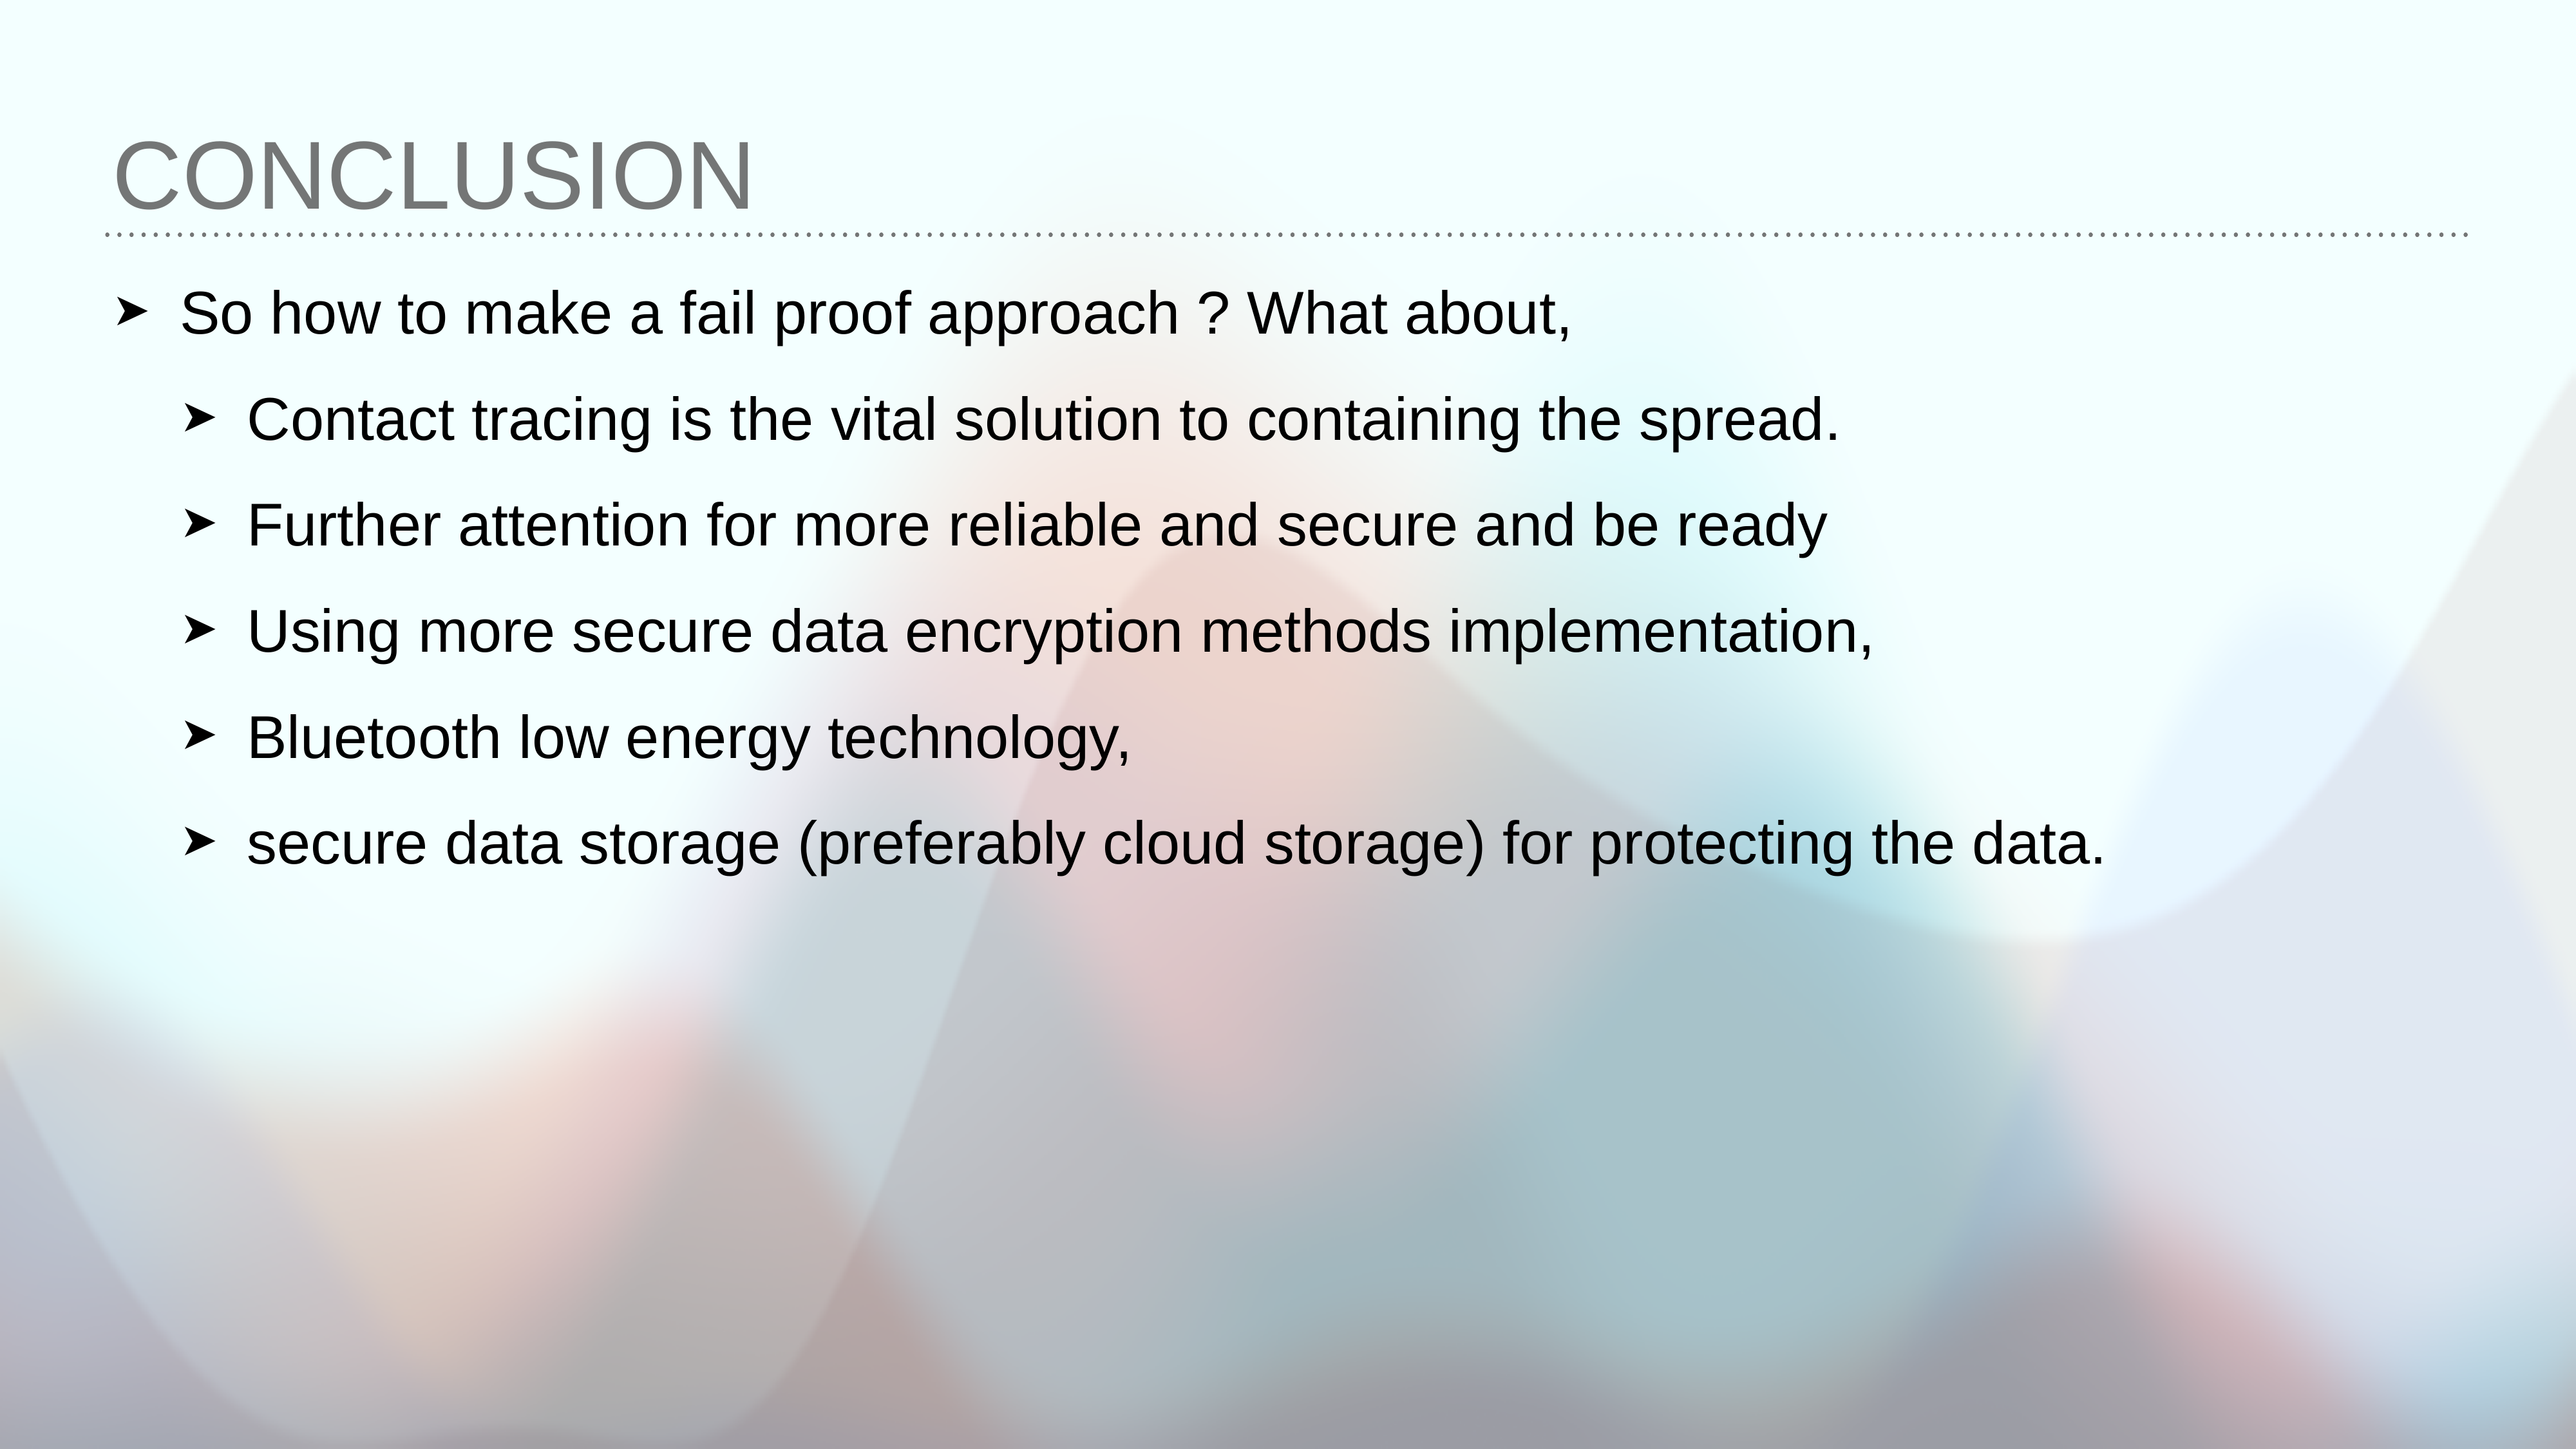

13
# Conclusion

So how to make a fail proof approach ? What about,
Contact tracing is the vital solution to containing the spread.
Further attention for more reliable and secure and be ready
Using more secure data encryption methods implementation,
Bluetooth low energy technology,
secure data storage (preferably cloud storage) for protecting the data.